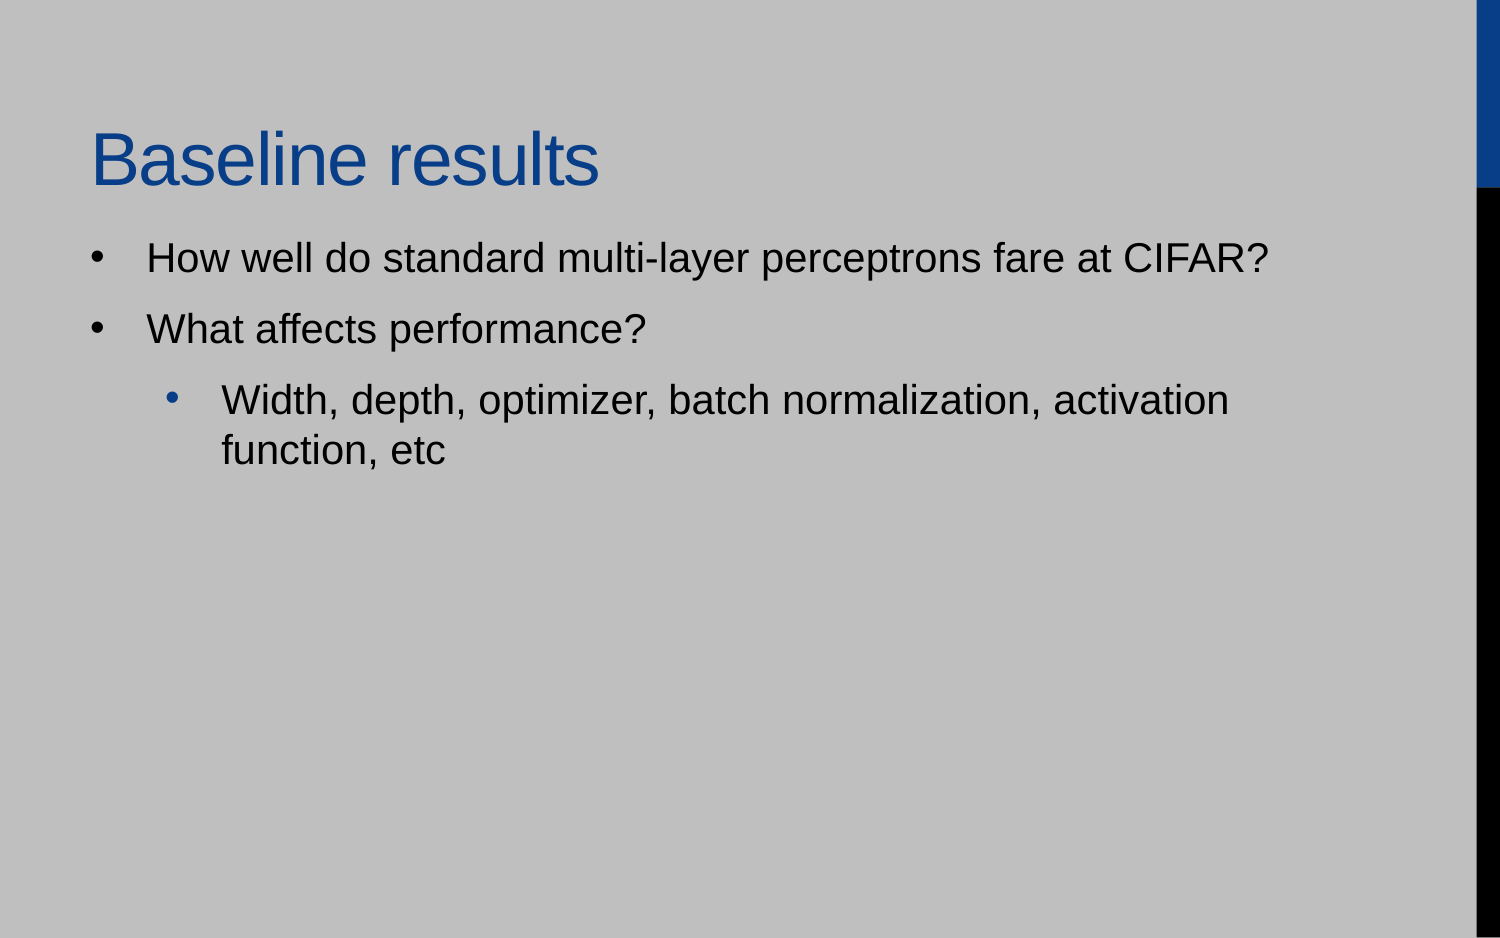

# Baseline results
How well do standard multi-layer perceptrons fare at CIFAR?
What affects performance?
Width, depth, optimizer, batch normalization, activation function, etc